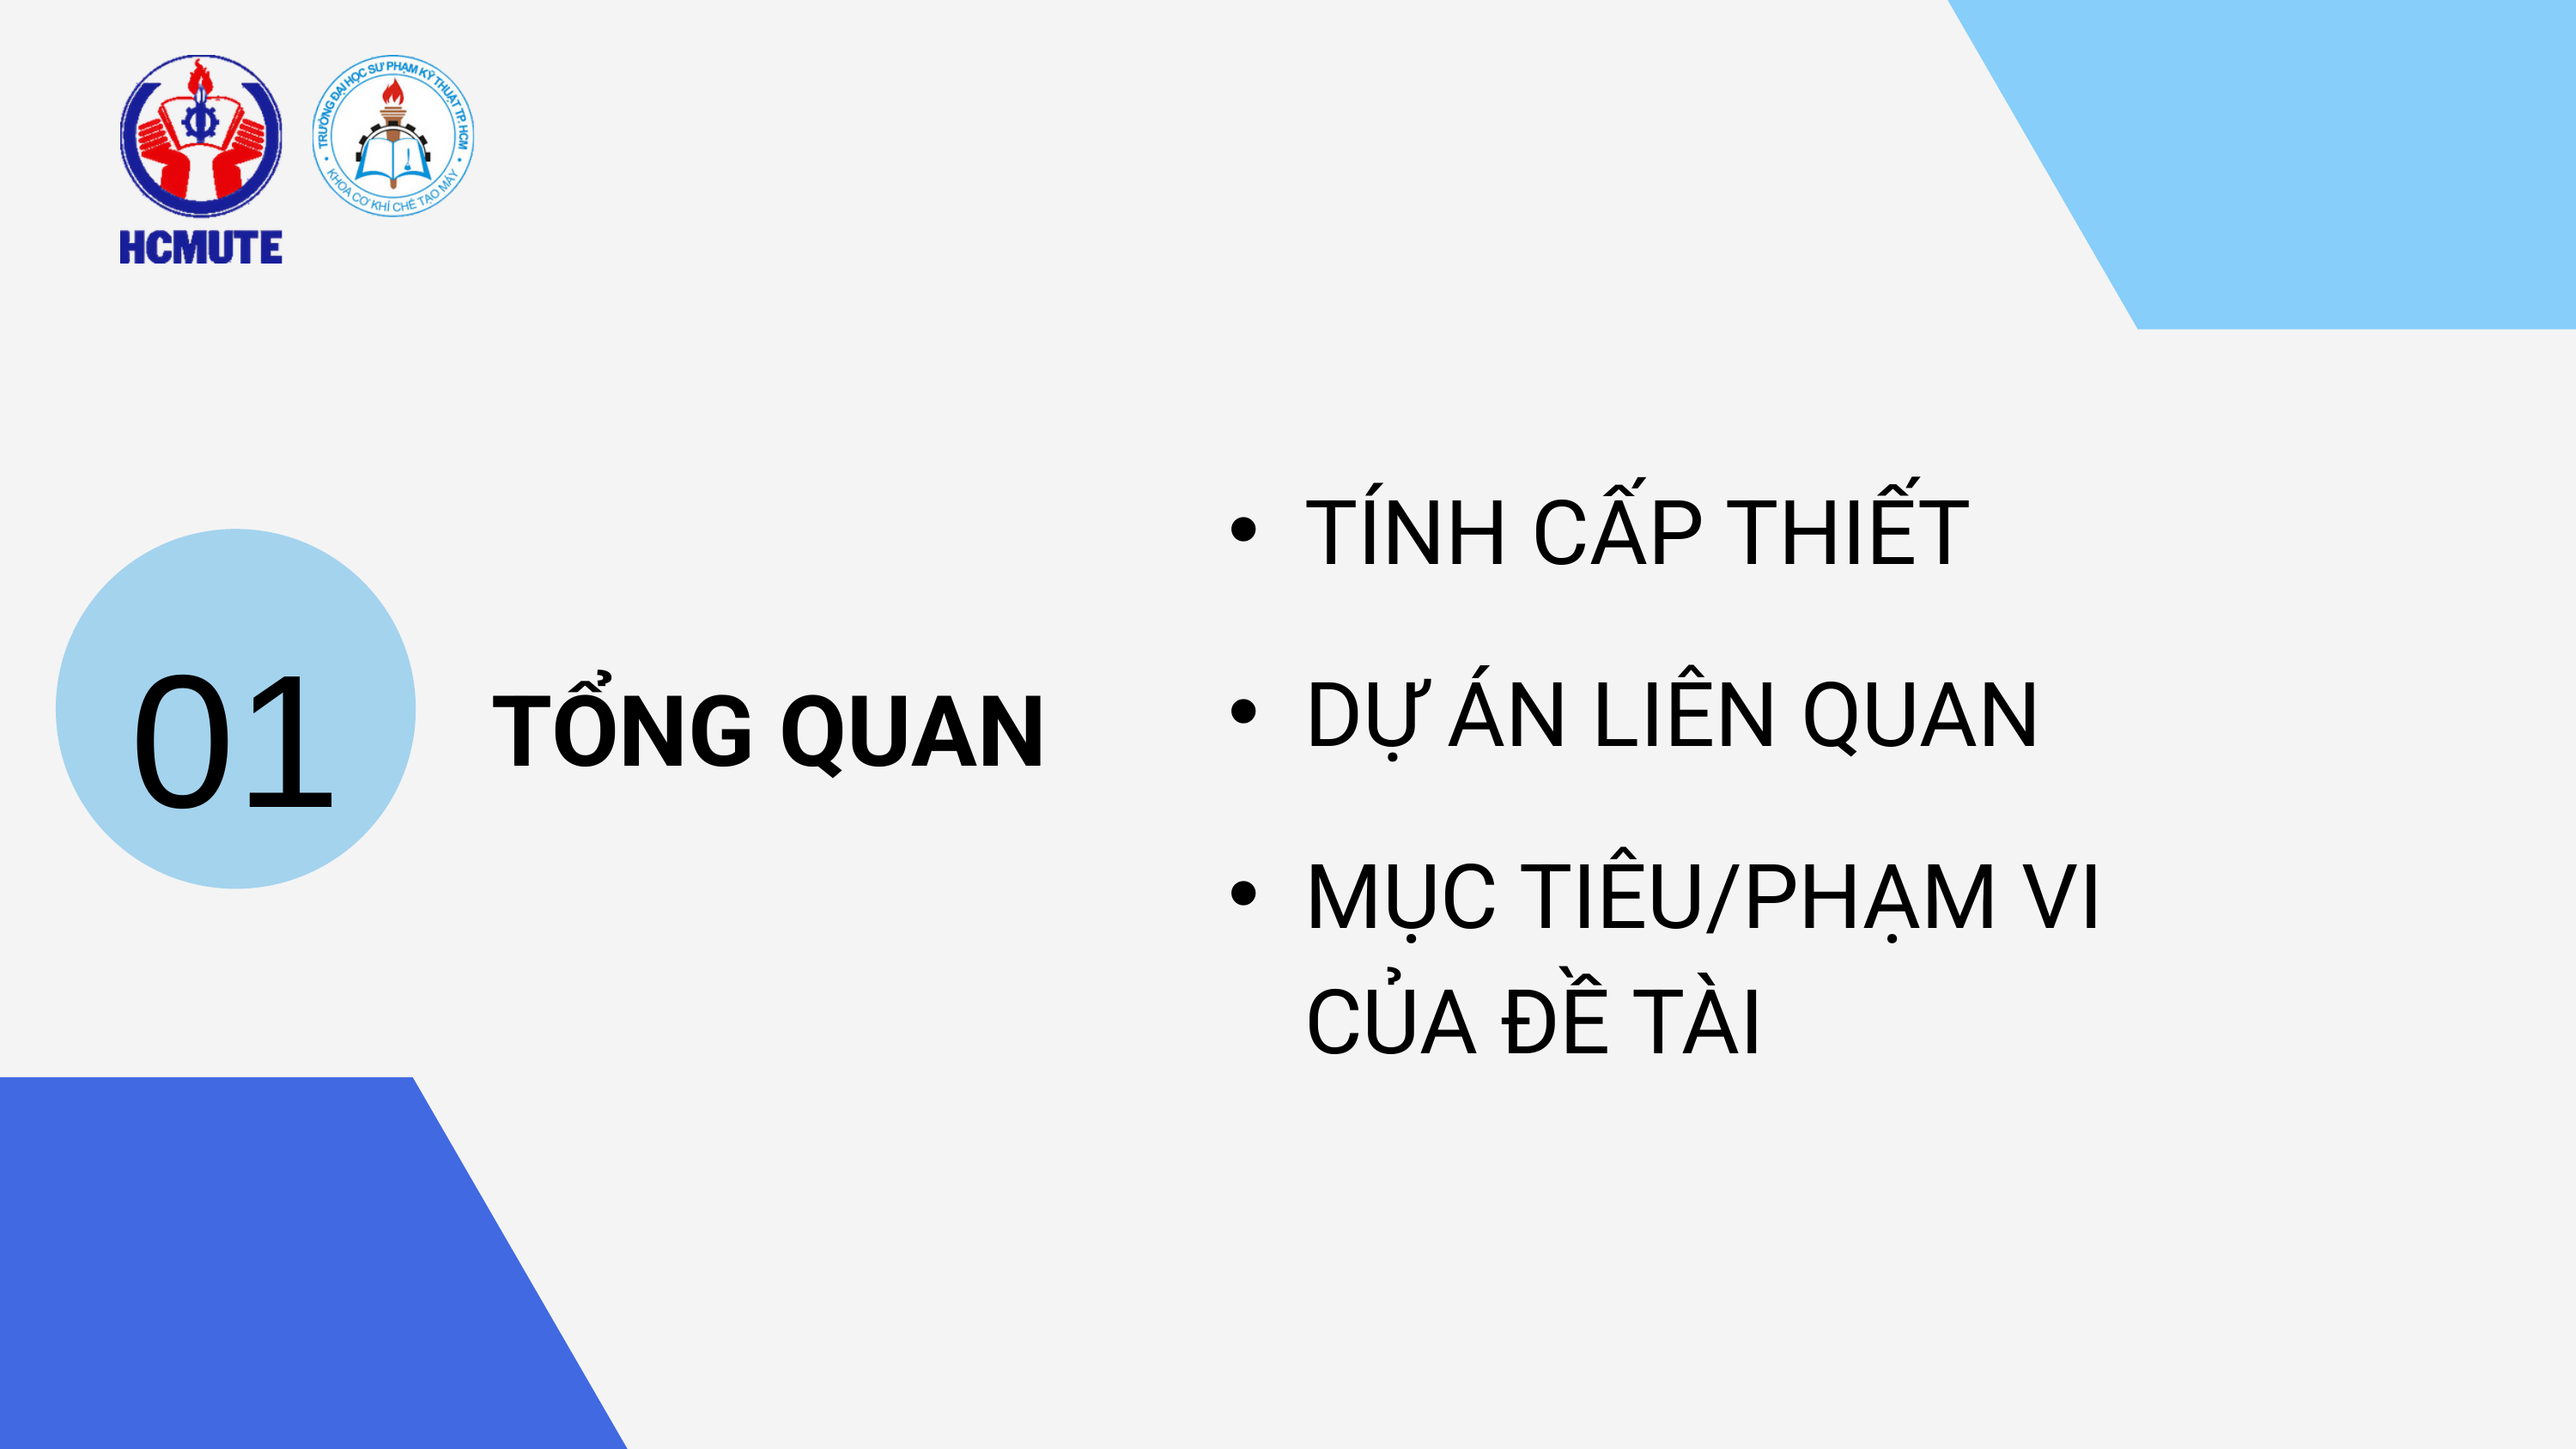

TÍNH CẤP THIẾT

01
DỰ ÁN LIÊN QUAN
TỔNG QUAN
MỤC TIÊU/PHẠM VI CỦA ĐỀ TÀI